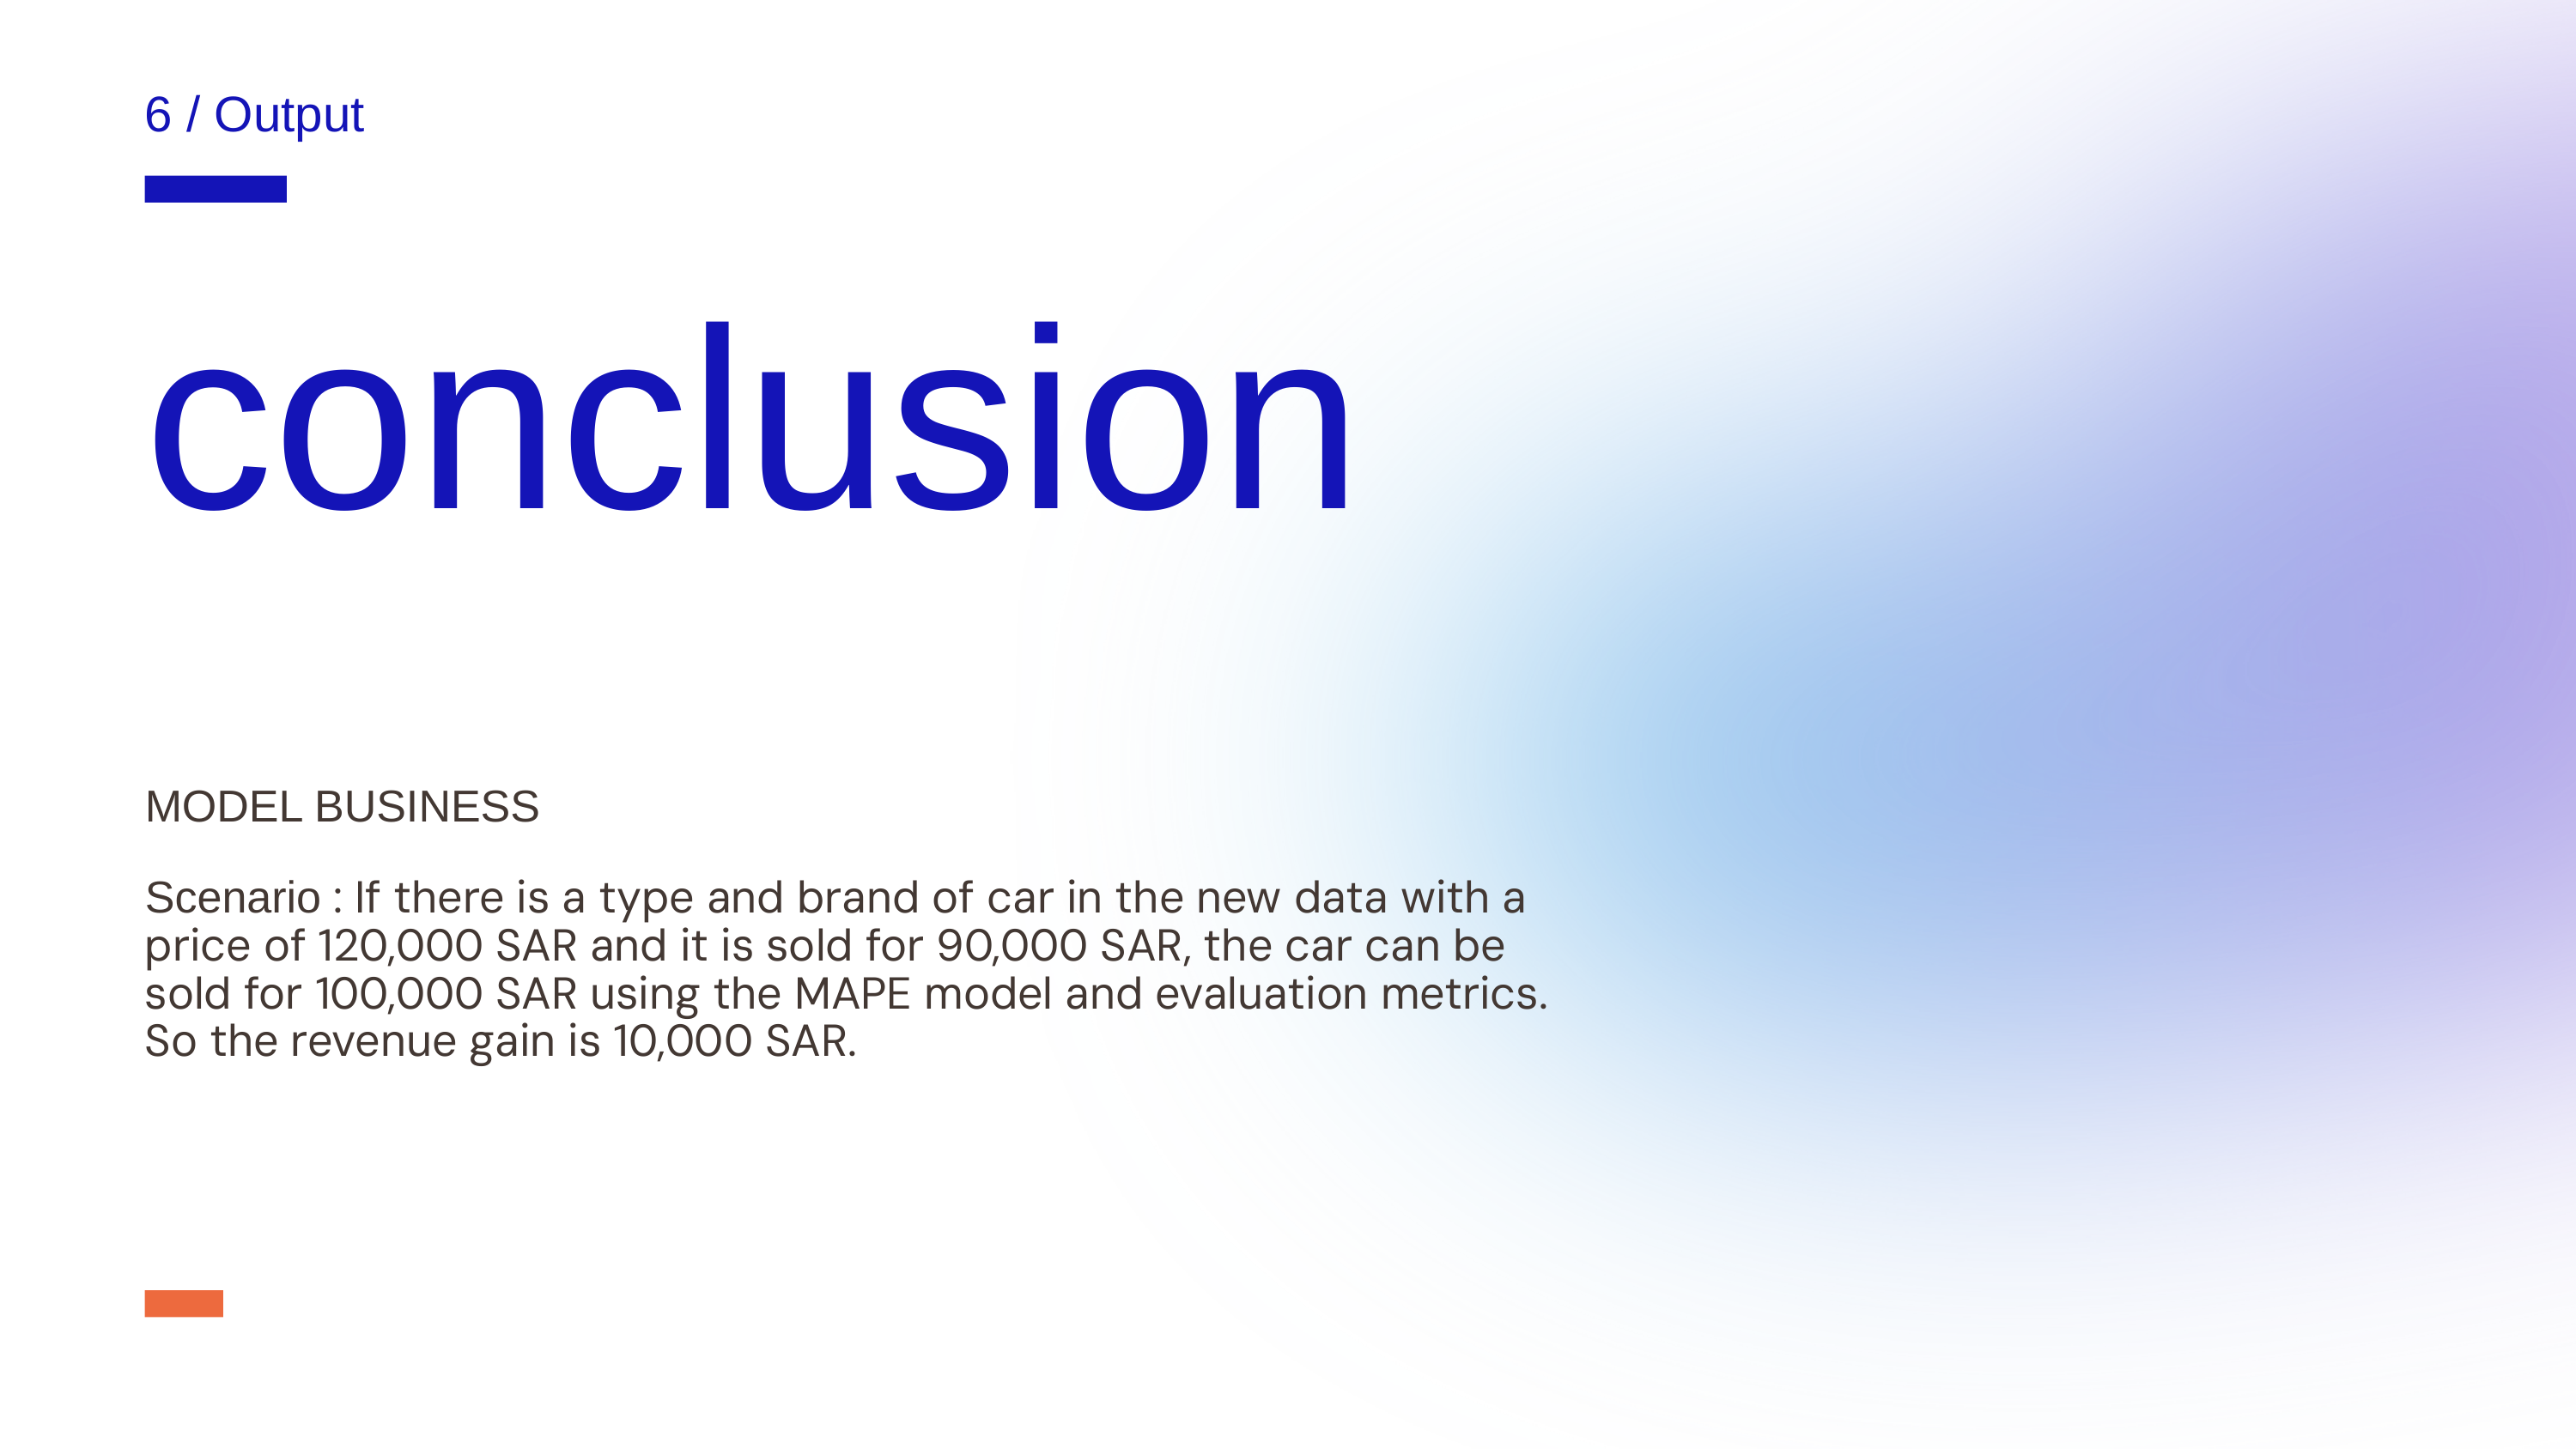

6 / Output

conclusion
MODEL BUSINESS
Scenario : If there is a type and brand of car in the new data with a price of 120,000 SAR and it is sold for 90,000 SAR, the car can be sold for 100,000 SAR using the MAPE model and evaluation metrics. So the revenue gain is 10,000 SAR.